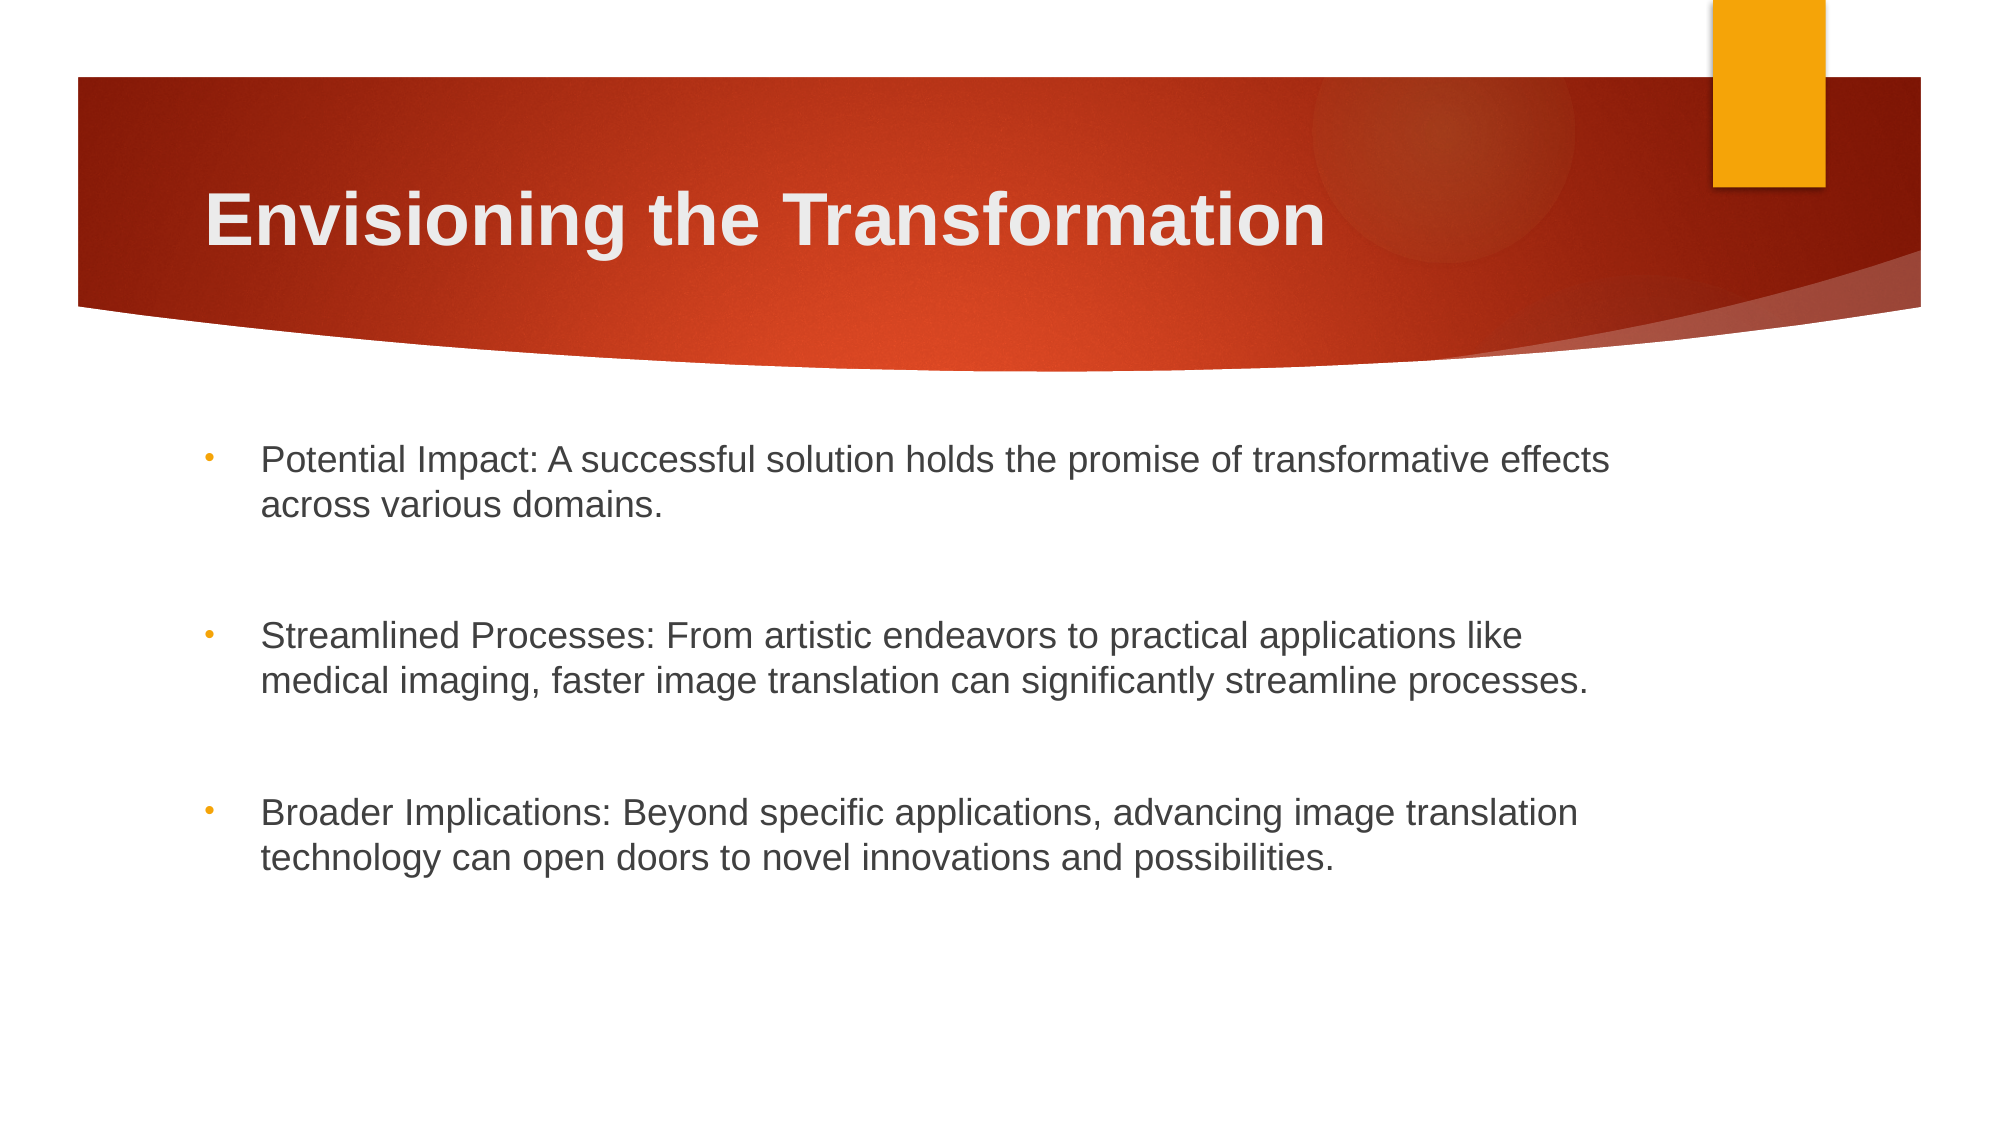

# Envisioning the Transformation
Potential Impact: A successful solution holds the promise of transformative effects across various domains.

Streamlined Processes: From artistic endeavors to practical applications like medical imaging, faster image translation can significantly streamline processes.

Broader Implications: Beyond specific applications, advancing image translation technology can open doors to novel innovations and possibilities.